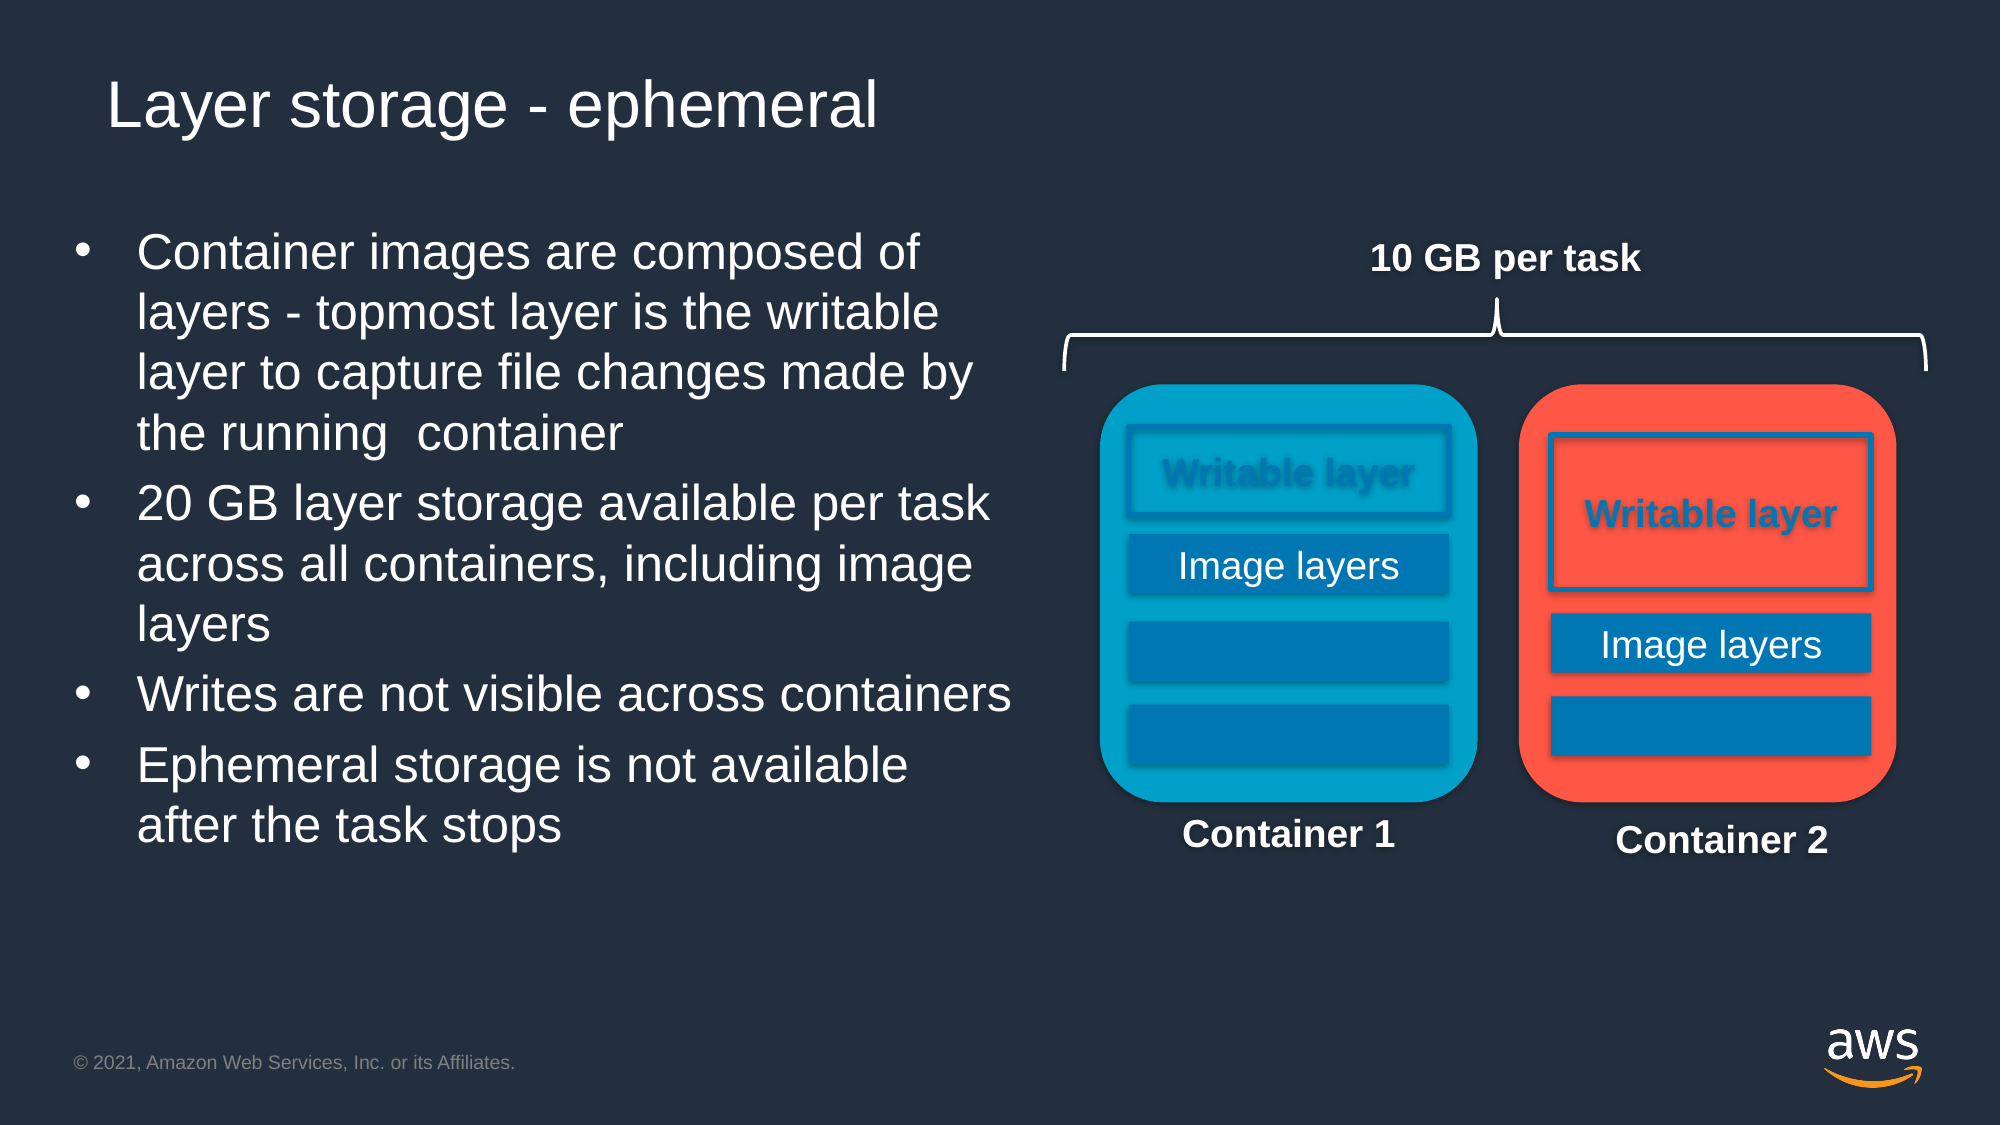

# Layer storage - ephemeral
Container images are composed of layers - topmost layer is the writable layer to capture file changes made by the running  container
20 GB layer storage available per task across all containers, including image layers
Writes are not visible across containers
Ephemeral storage is not available after the task stops
10 GB per task

Writable layer
Writable layer
Image layers
Image layers

Container 1
Container 2